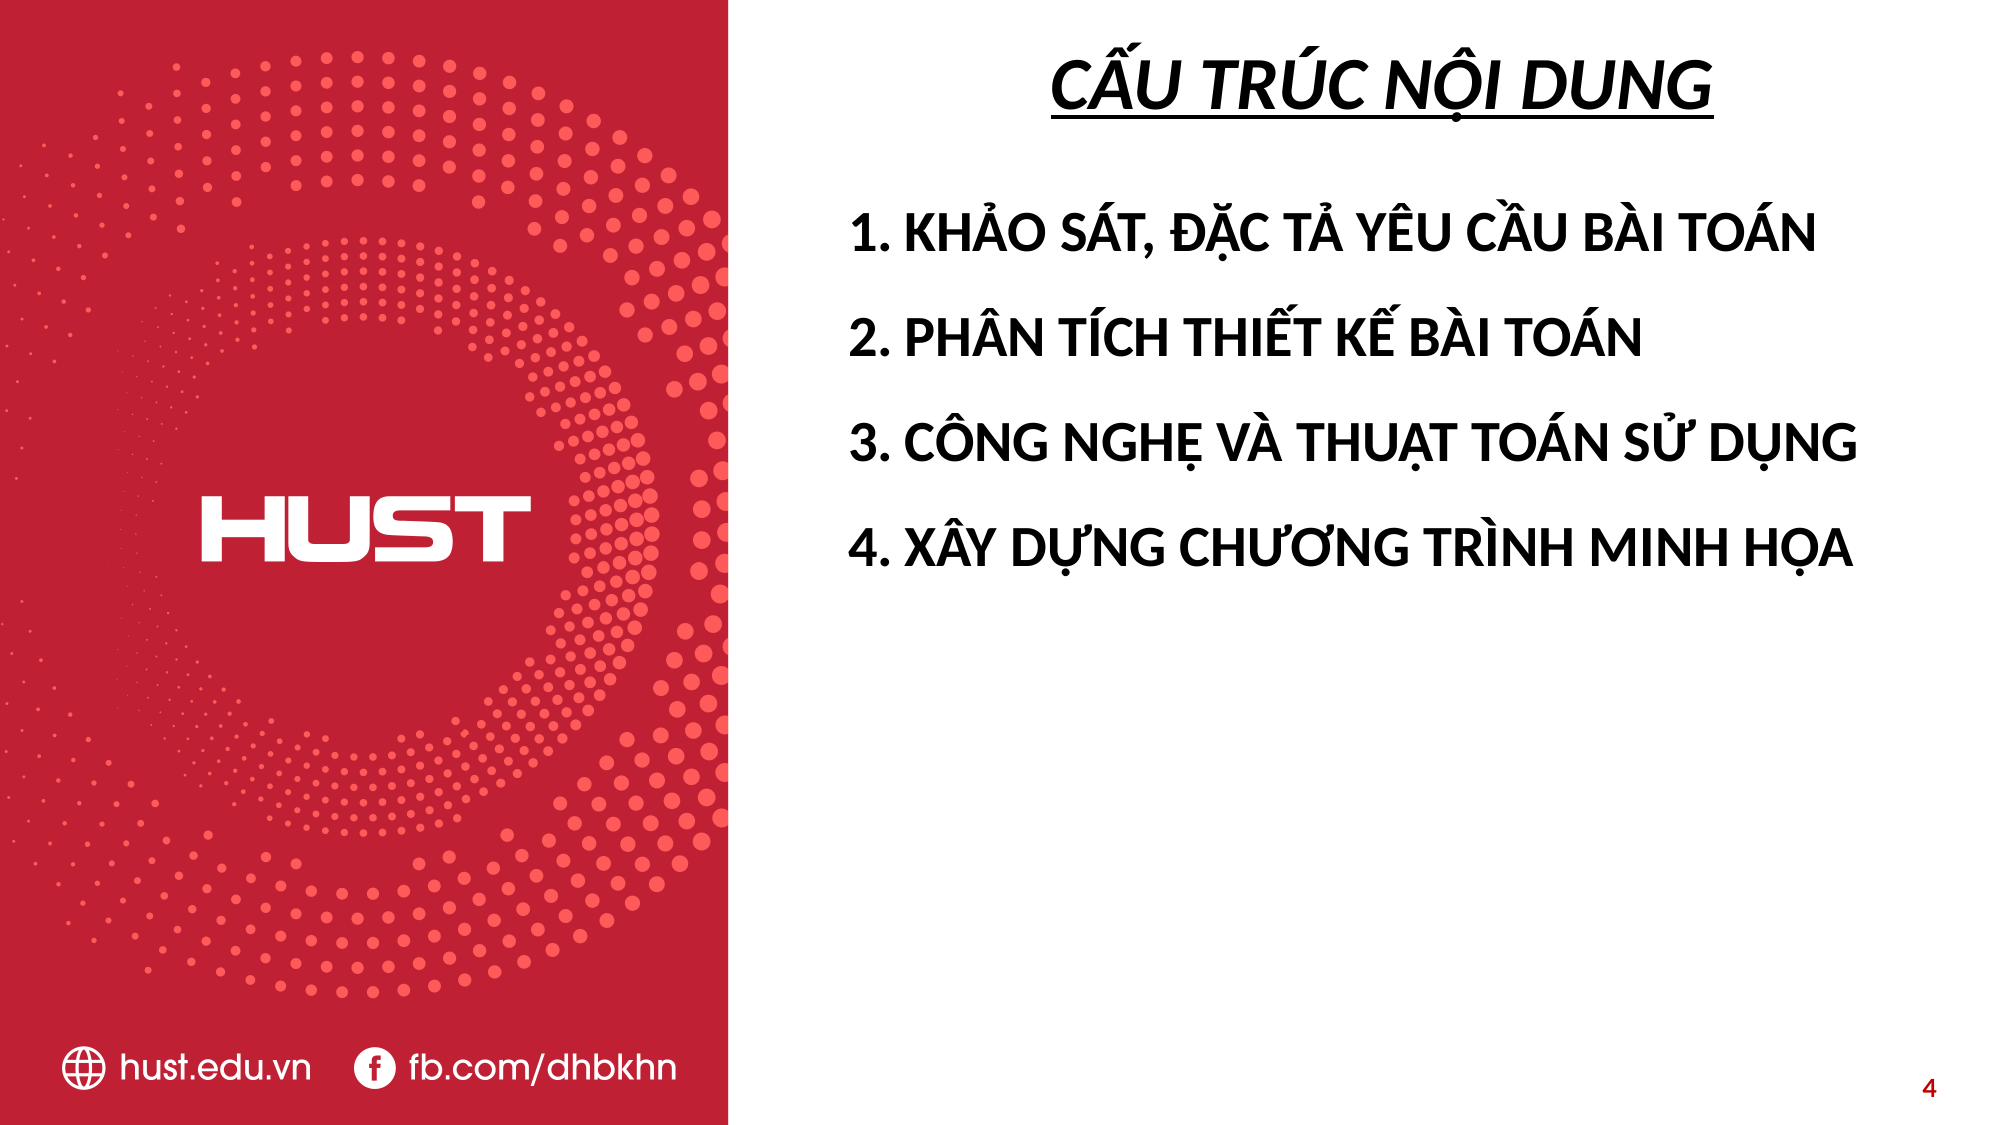

CẤU TRÚC NỘI DUNG
KHẢO SÁT, ĐẶC TẢ YÊU CẦU BÀI TOÁN
PHÂN TÍCH THIẾT KẾ BÀI TOÁN
CÔNG NGHỆ VÀ THUẬT TOÁN SỬ DỤNG
XÂY DỰNG CHƯƠNG TRÌNH MINH HỌA
4